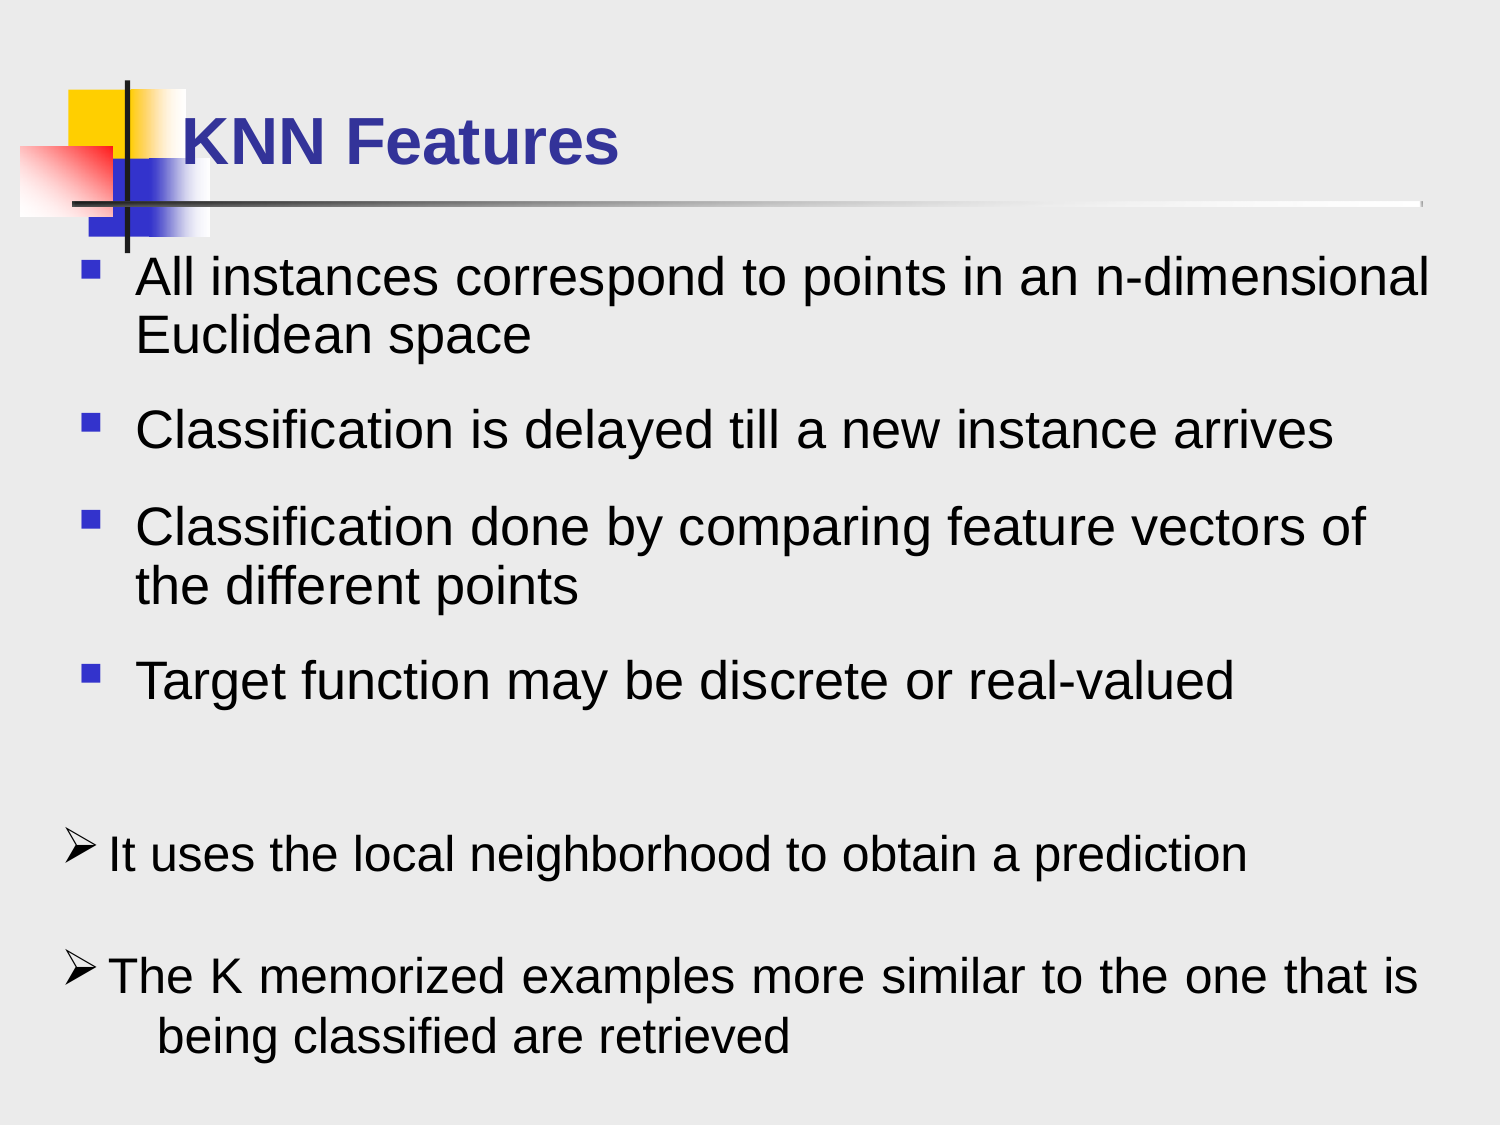

# KNN Features
All instances correspond to points in an n-dimensional Euclidean space
Classification is delayed till a new instance arrives
Classification done by comparing feature vectors of the different points
Target function may be discrete or real-valued

It uses the local neighborhood to obtain a prediction

The K memorized examples more similar to the one that is 	being classified are retrieved